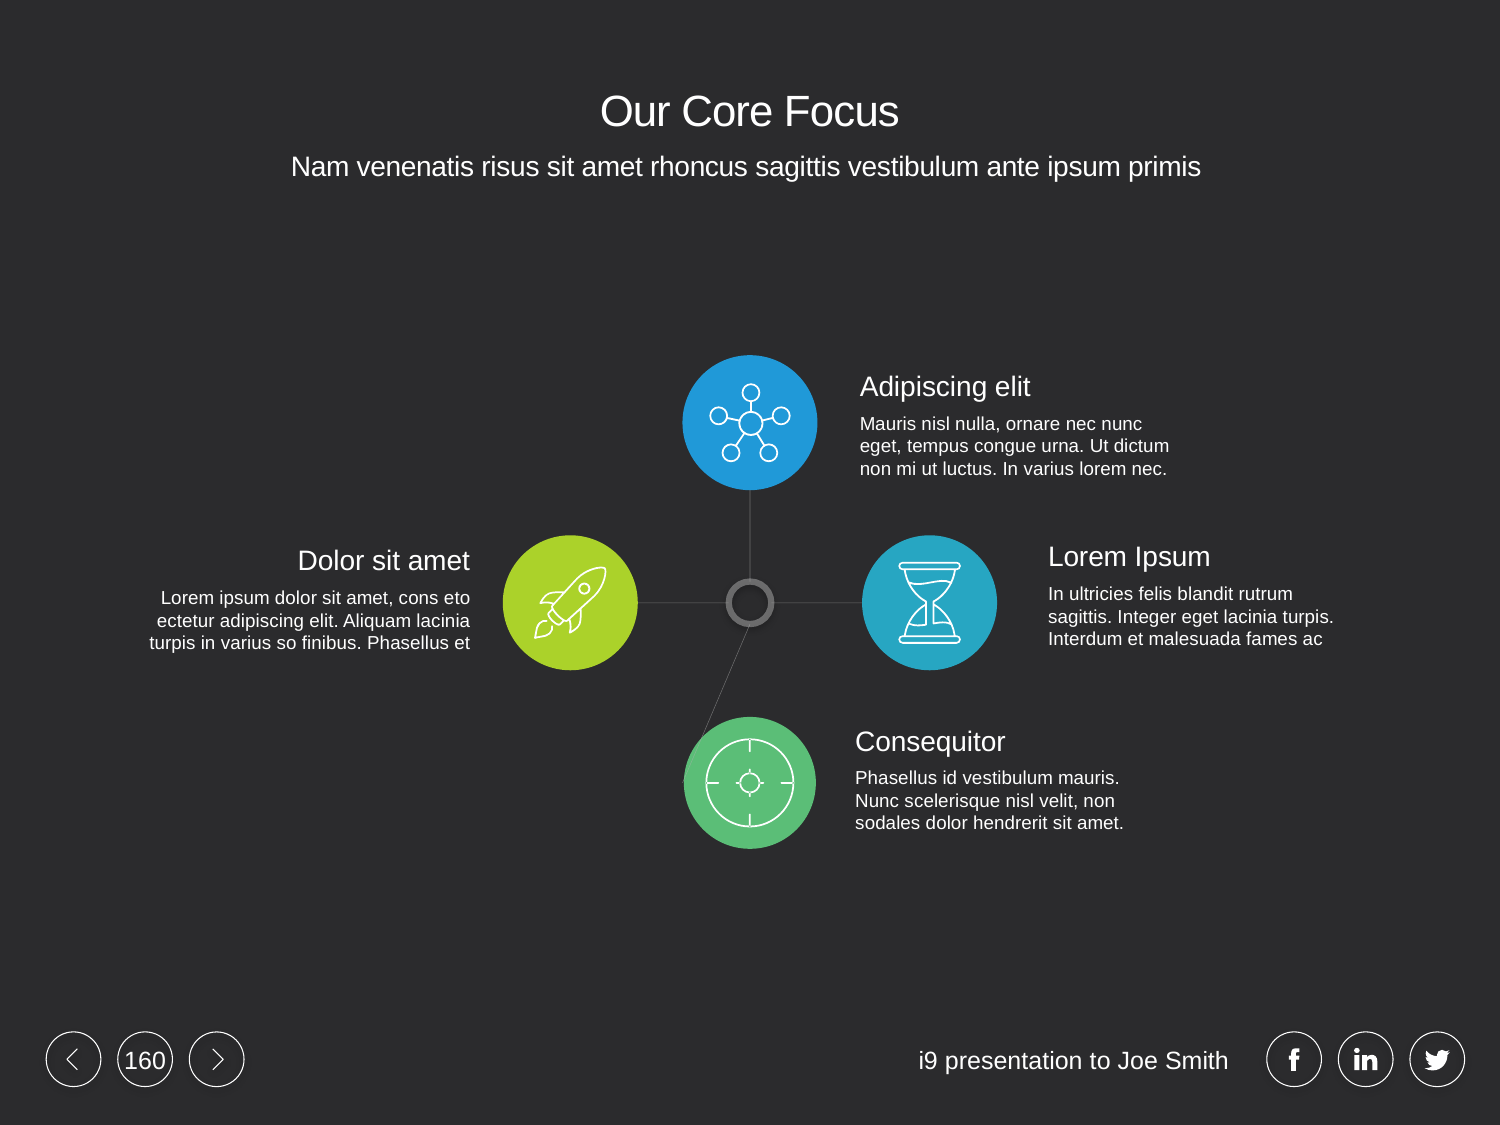

# Our Core Focus
Nam venenatis risus sit amet rhoncus sagittis vestibulum ante ipsum primis

Adipiscing elit
Mauris nisl nulla, ornare nec nunc eget, tempus congue urna. Ut dictum non mi ut luctus. In varius lorem nec.
Lorem Ipsum
In ultricies felis blandit rutrum sagittis. Integer eget lacinia turpis. Interdum et malesuada fames ac
Dolor sit amet
Lorem ipsum dolor sit amet, cons eto ectetur adipiscing elit. Aliquam lacinia turpis in varius so finibus. Phasellus et

Consequitor
Phasellus id vestibulum mauris. Nunc scelerisque nisl velit, non sodales dolor hendrerit sit amet.